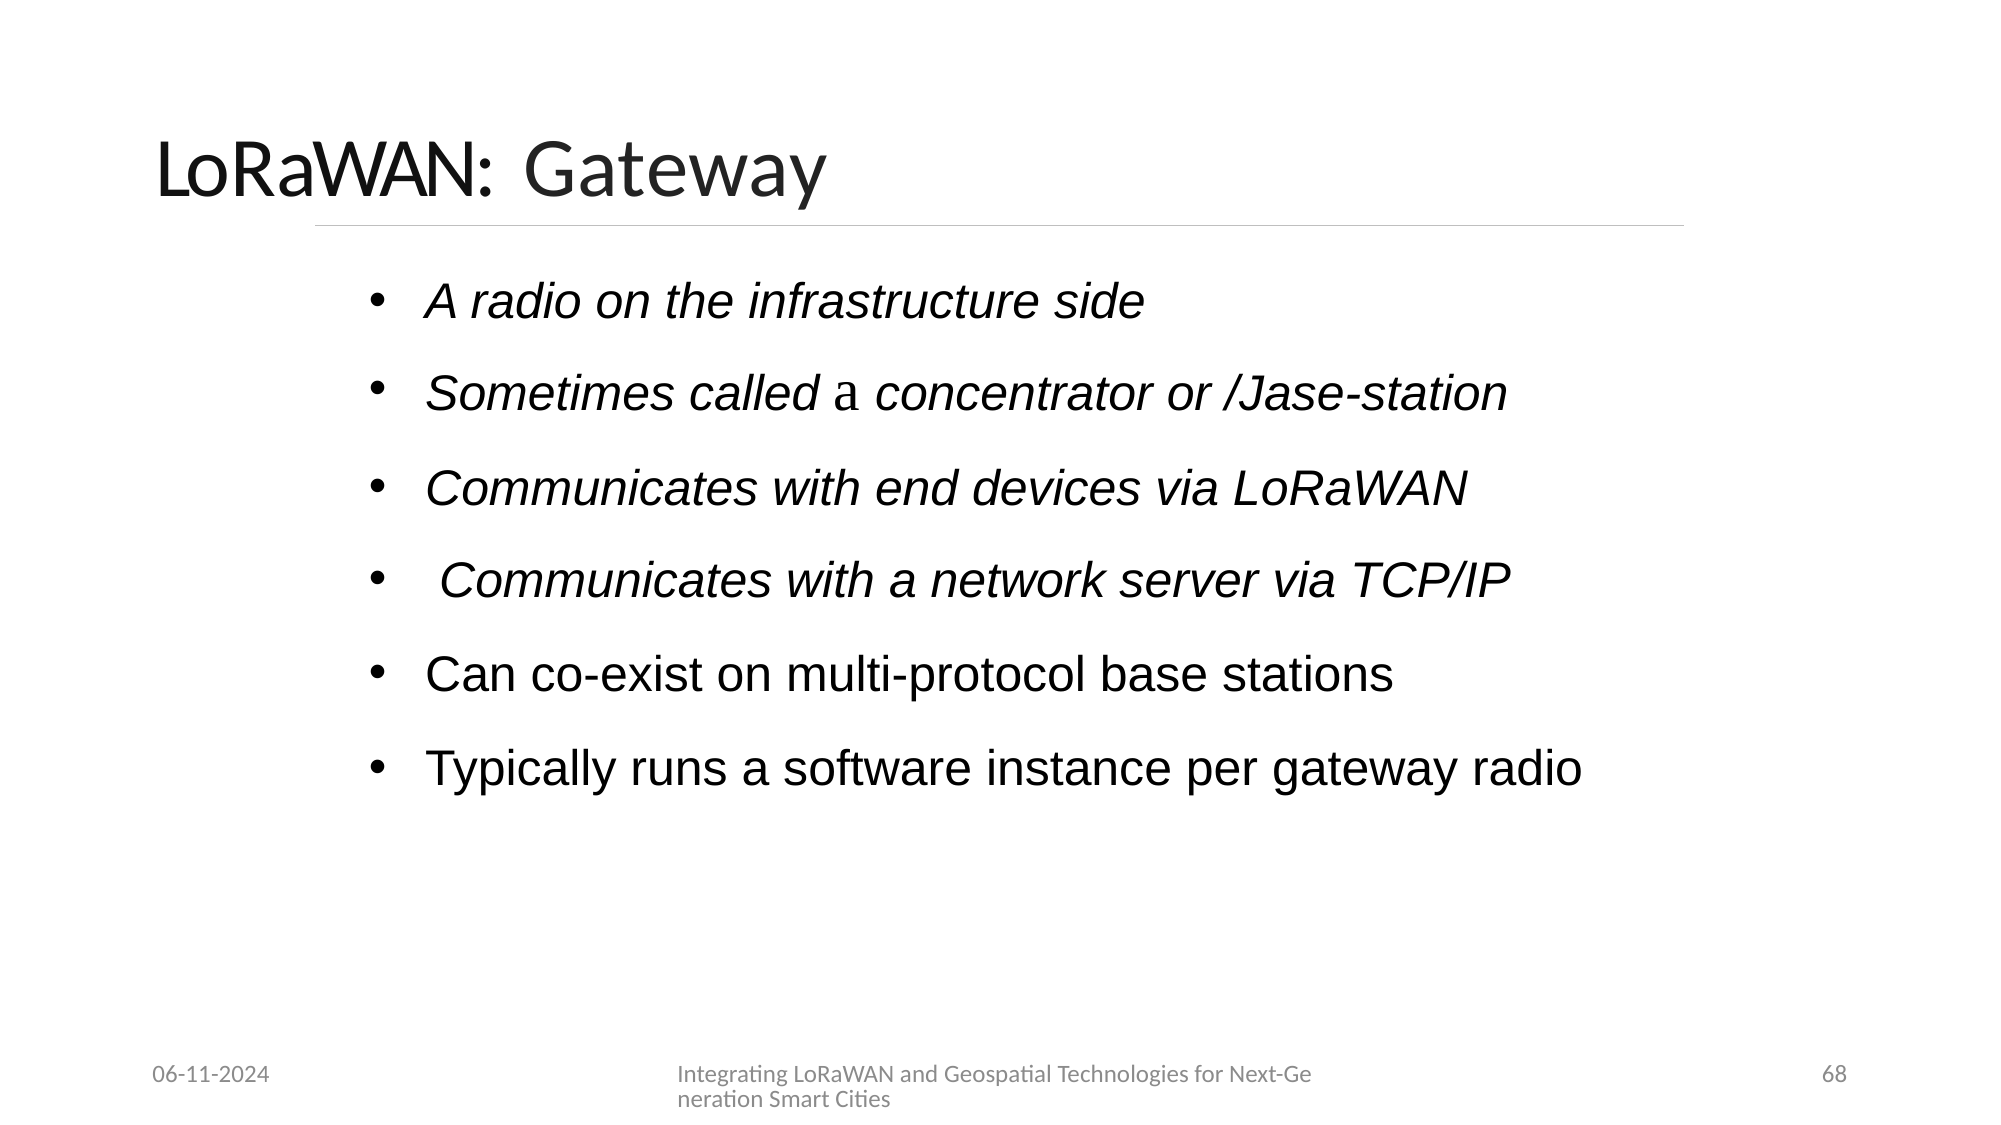

# LoRaWAN: Gateway

A radio on the infrastructure side
Sometimes called a concentrator or /Jase-station
Communicates with end devices via LoRaWAN
 Communicates with a network server via TCP/IP
Can co-exist on multi-protocol base stations
Typically runs a software instance per gateway radio
06-11-2024
Integrating LoRaWAN and Geospatial Technologies for Next-Generation Smart Cities
68